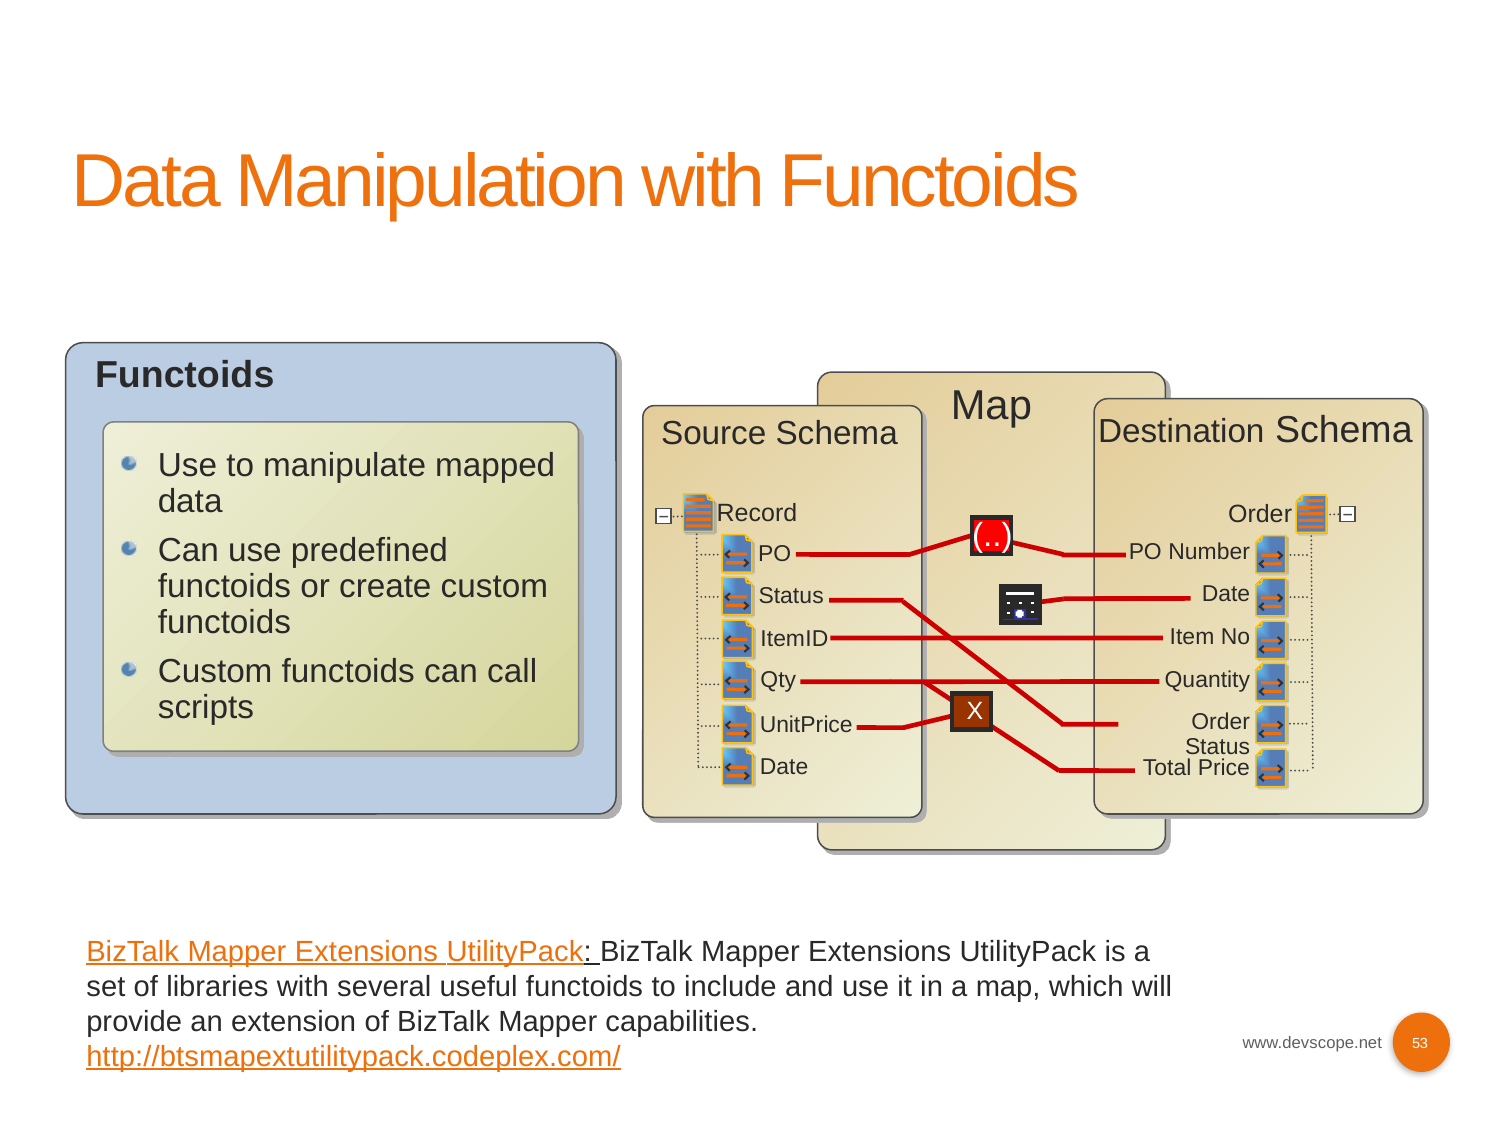

# Data Manipulation with Functoids
Functoids
Map
Destination Schema

Source Schema
Use to manipulate mapped data
Can use predefined functoids or create custom functoids
Custom functoids can call scripts
Record

Order

(..)

PO Number
PO

Date
Status

Item No
ItemID

Quantity
Qty

X

Order Status
UnitPrice

Date

Total Price

BizTalk Mapper Extensions UtilityPack: BizTalk Mapper Extensions UtilityPack is a set of libraries with several useful functoids to include and use it in a map, which will provide an extension of BizTalk Mapper capabilities.
http://btsmapextutilitypack.codeplex.com/
53
www.devscope.net